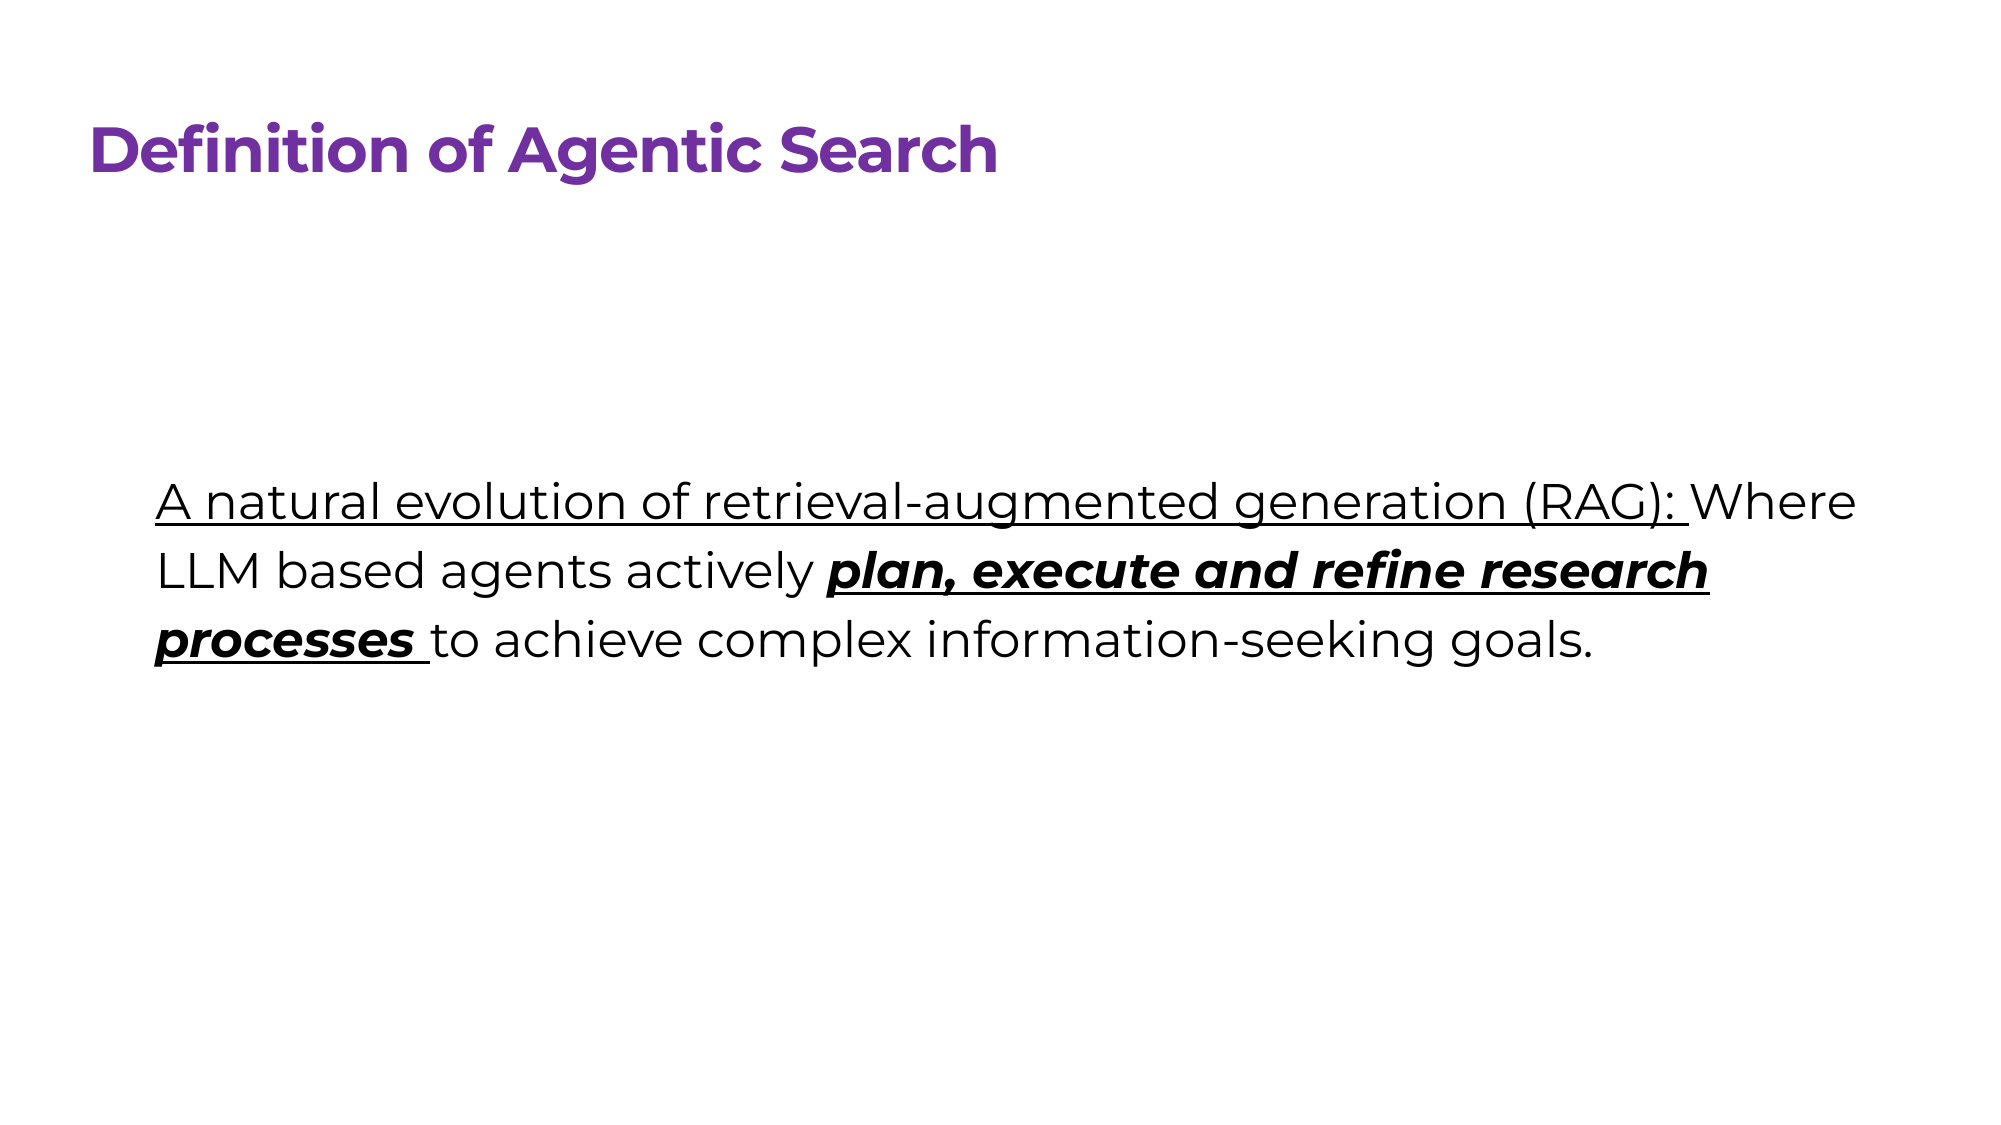

Definition of Agentic Search
A natural evolution of retrieval-augmented generation (RAG): Where LLM based agents actively plan, execute and refine research processes to achieve complex information-seeking goals.